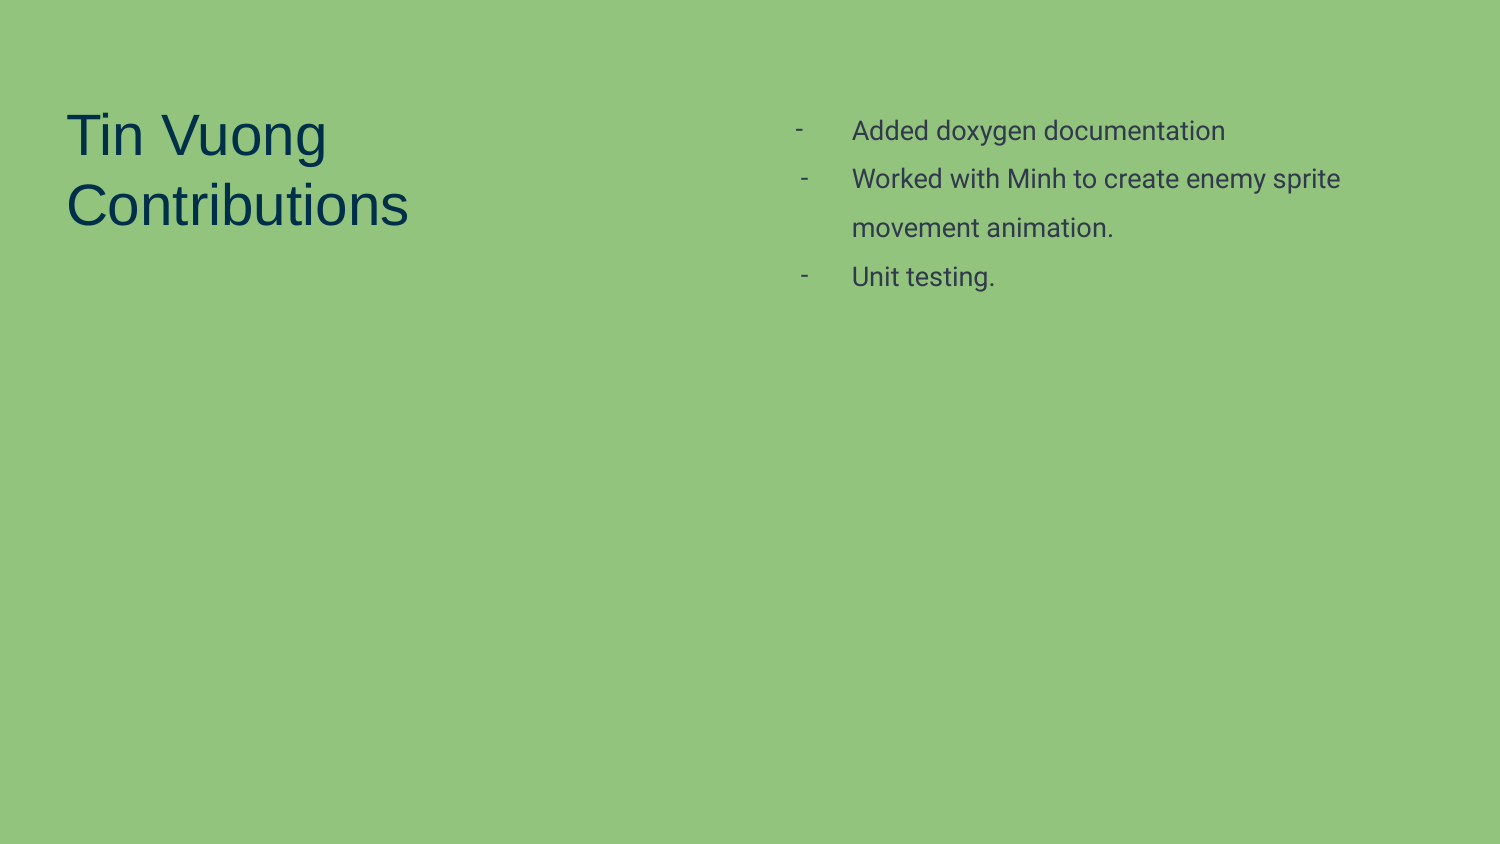

Tin Vuong
Contributions
Added doxygen documentation
Worked with Minh to create enemy sprite movement animation.
Unit testing.